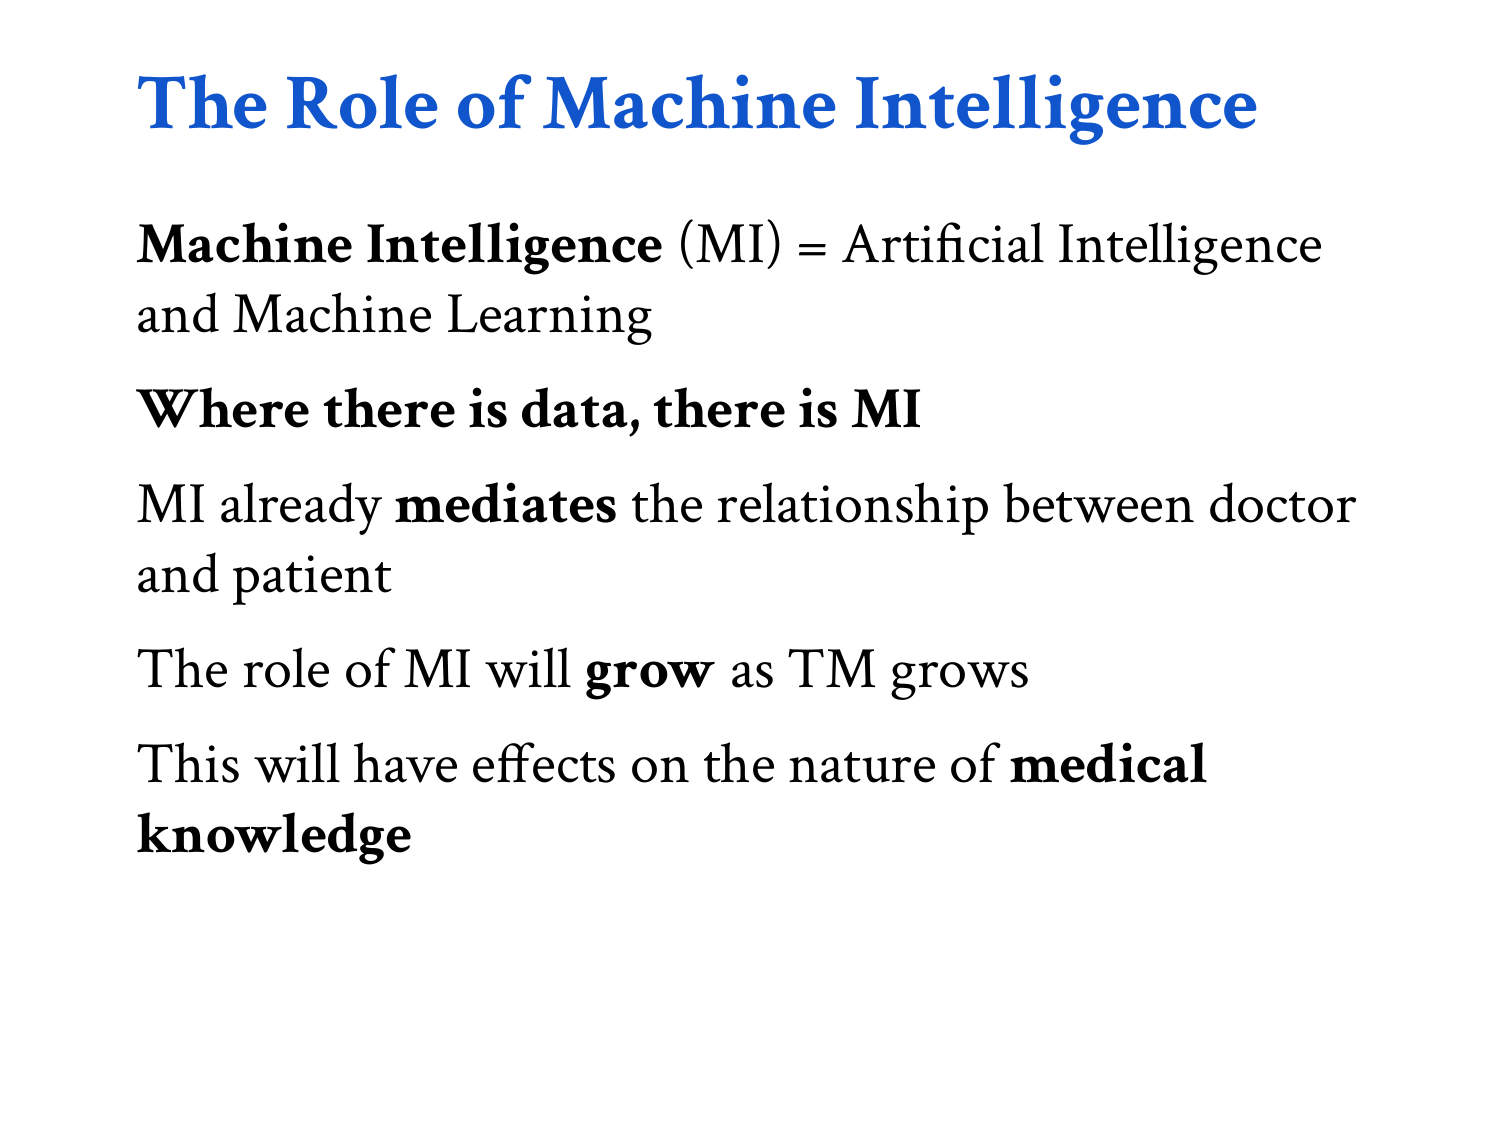

# The Role of Machine Intelligence
Machine Intelligence (MI) = Artificial Intelligence and Machine Learning
Where there is data, there is MI
MI already mediates the relationship between doctor and patient
The role of MI will grow as TM grows
This will have effects on the nature of medical knowledge